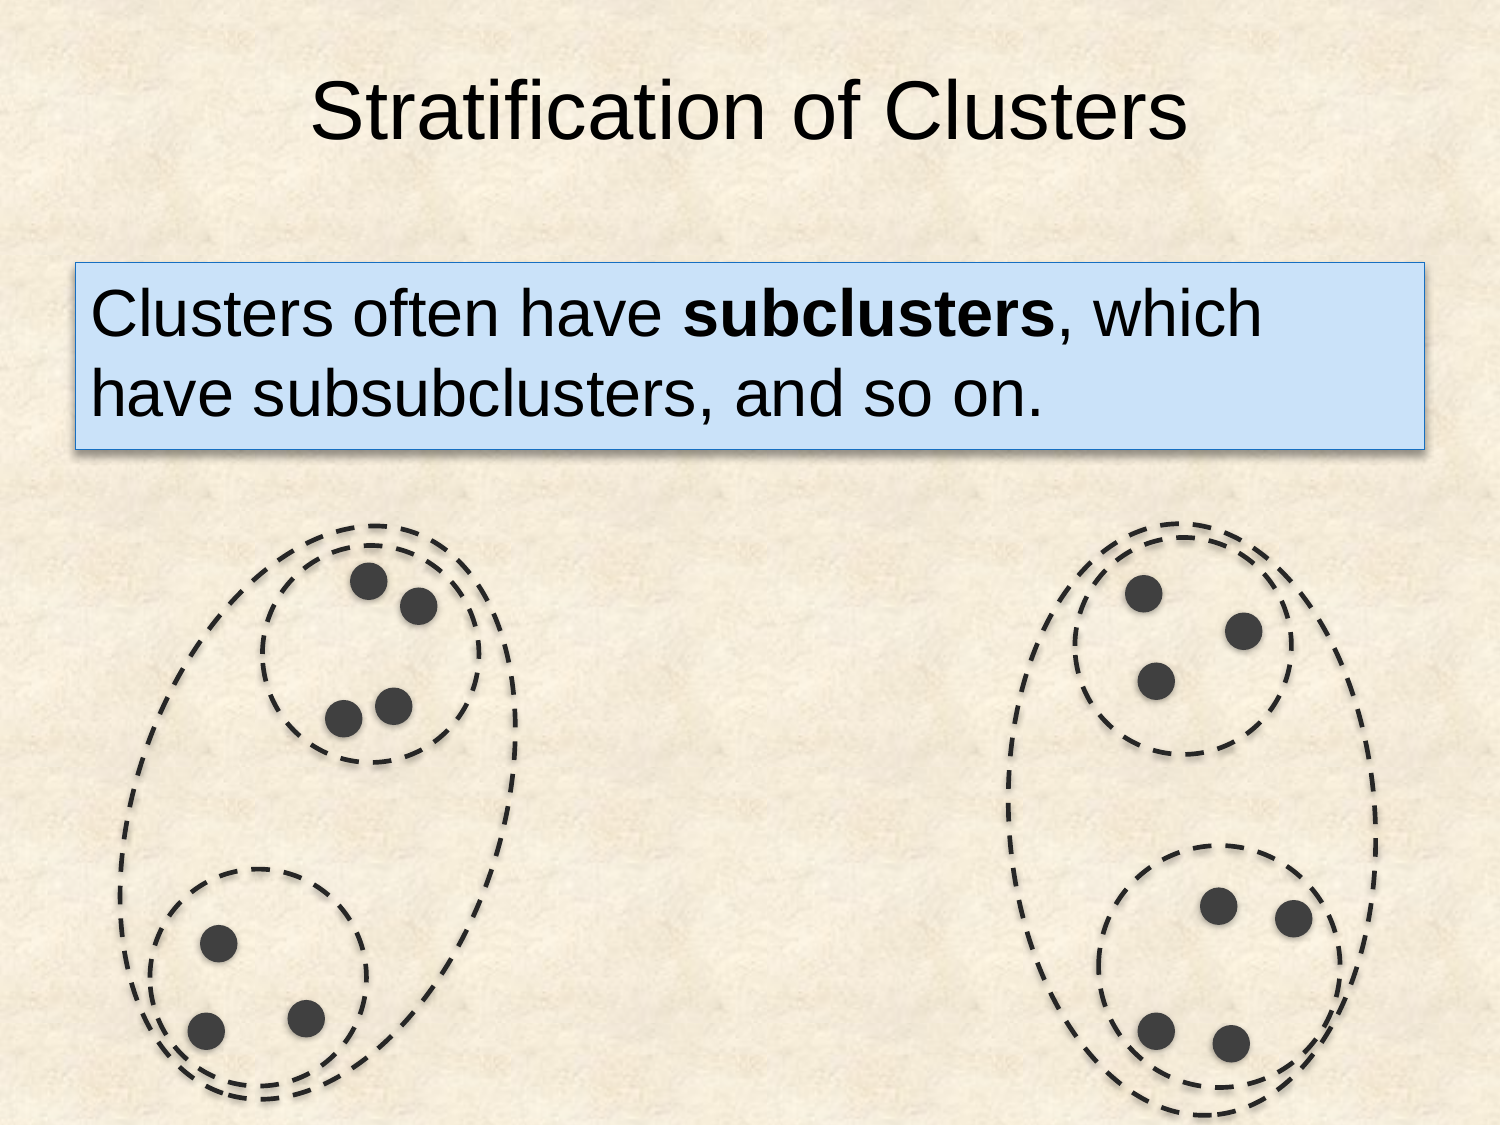

# Stratification of Clusters
Clusters often have subclusters, which have subsubclusters, and so on.